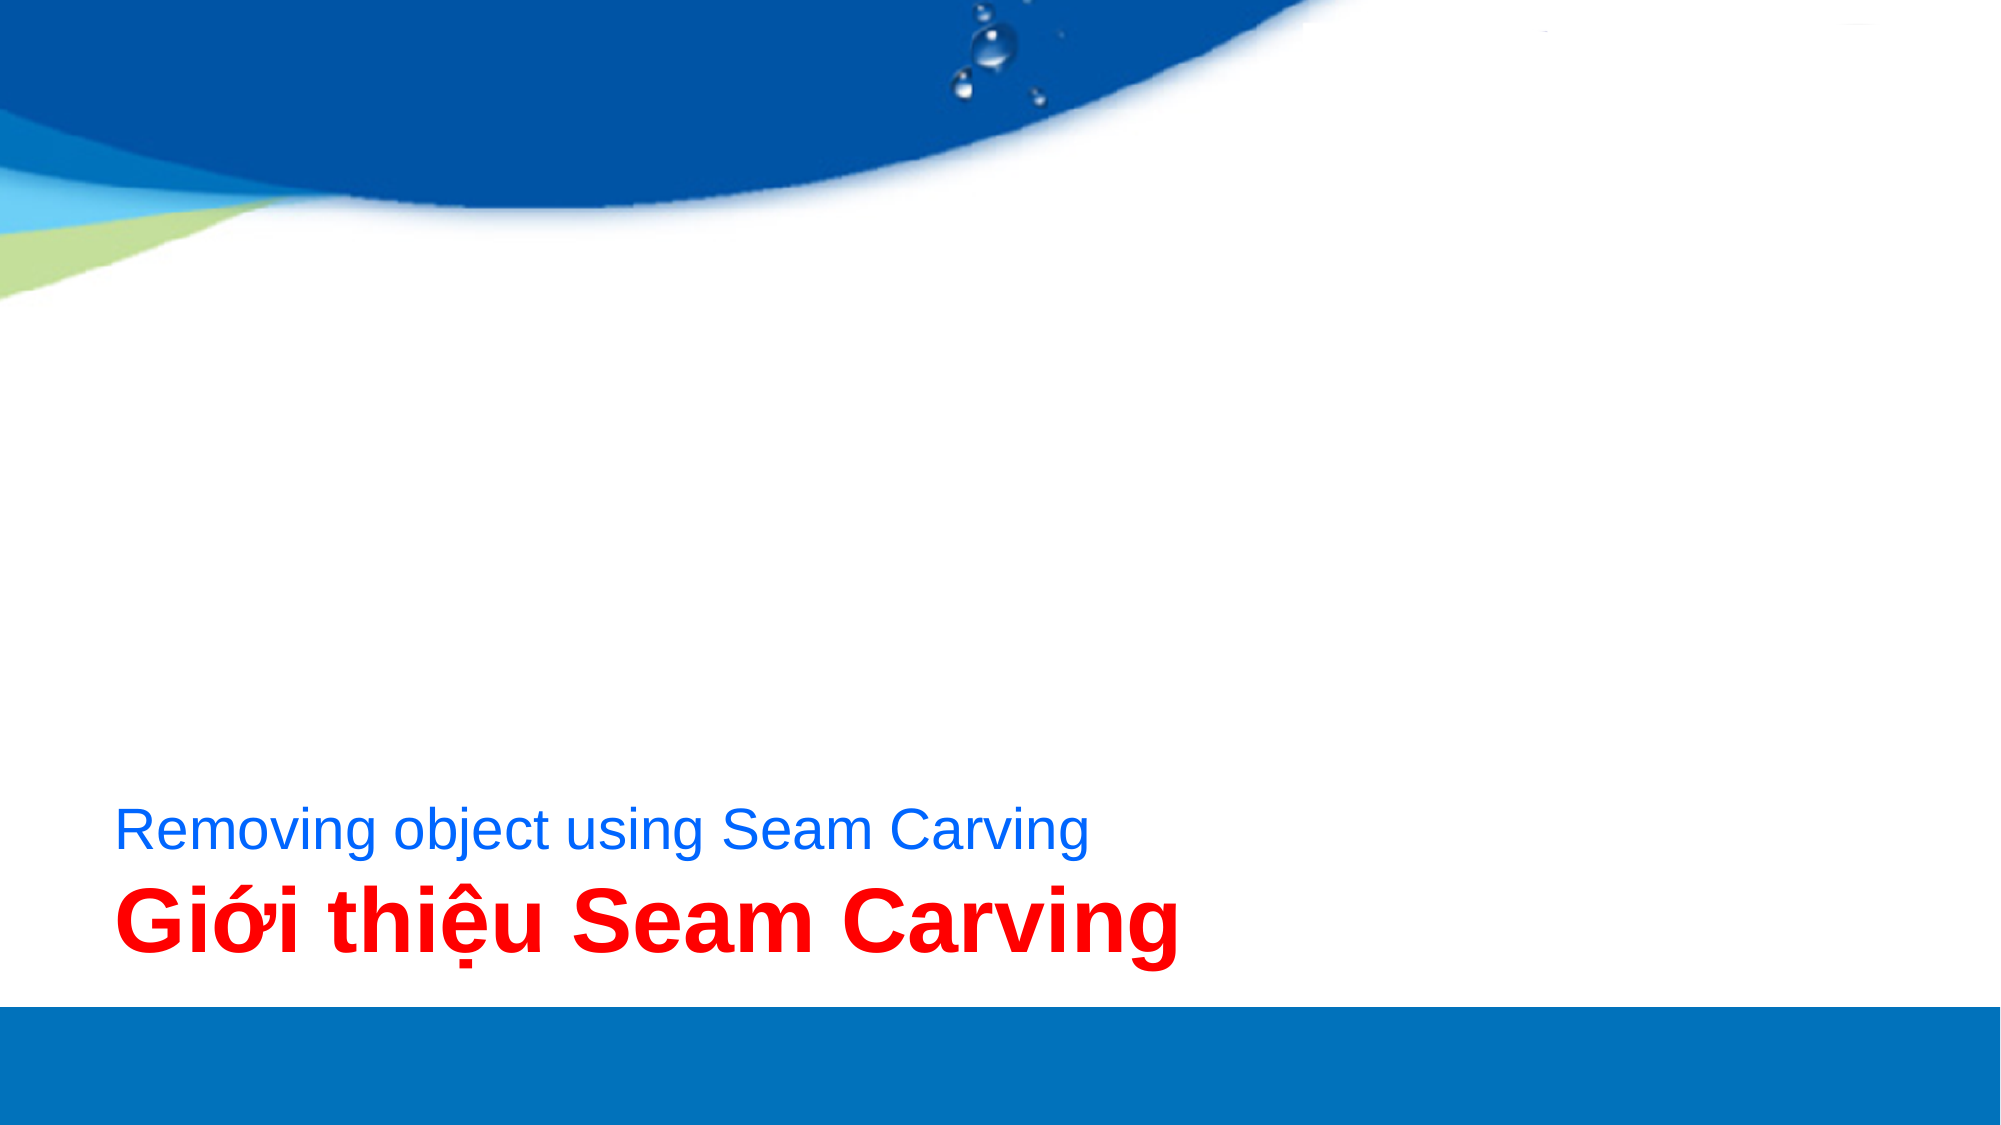

Removing object using Seam Carving
Giới thiệu Seam Carving